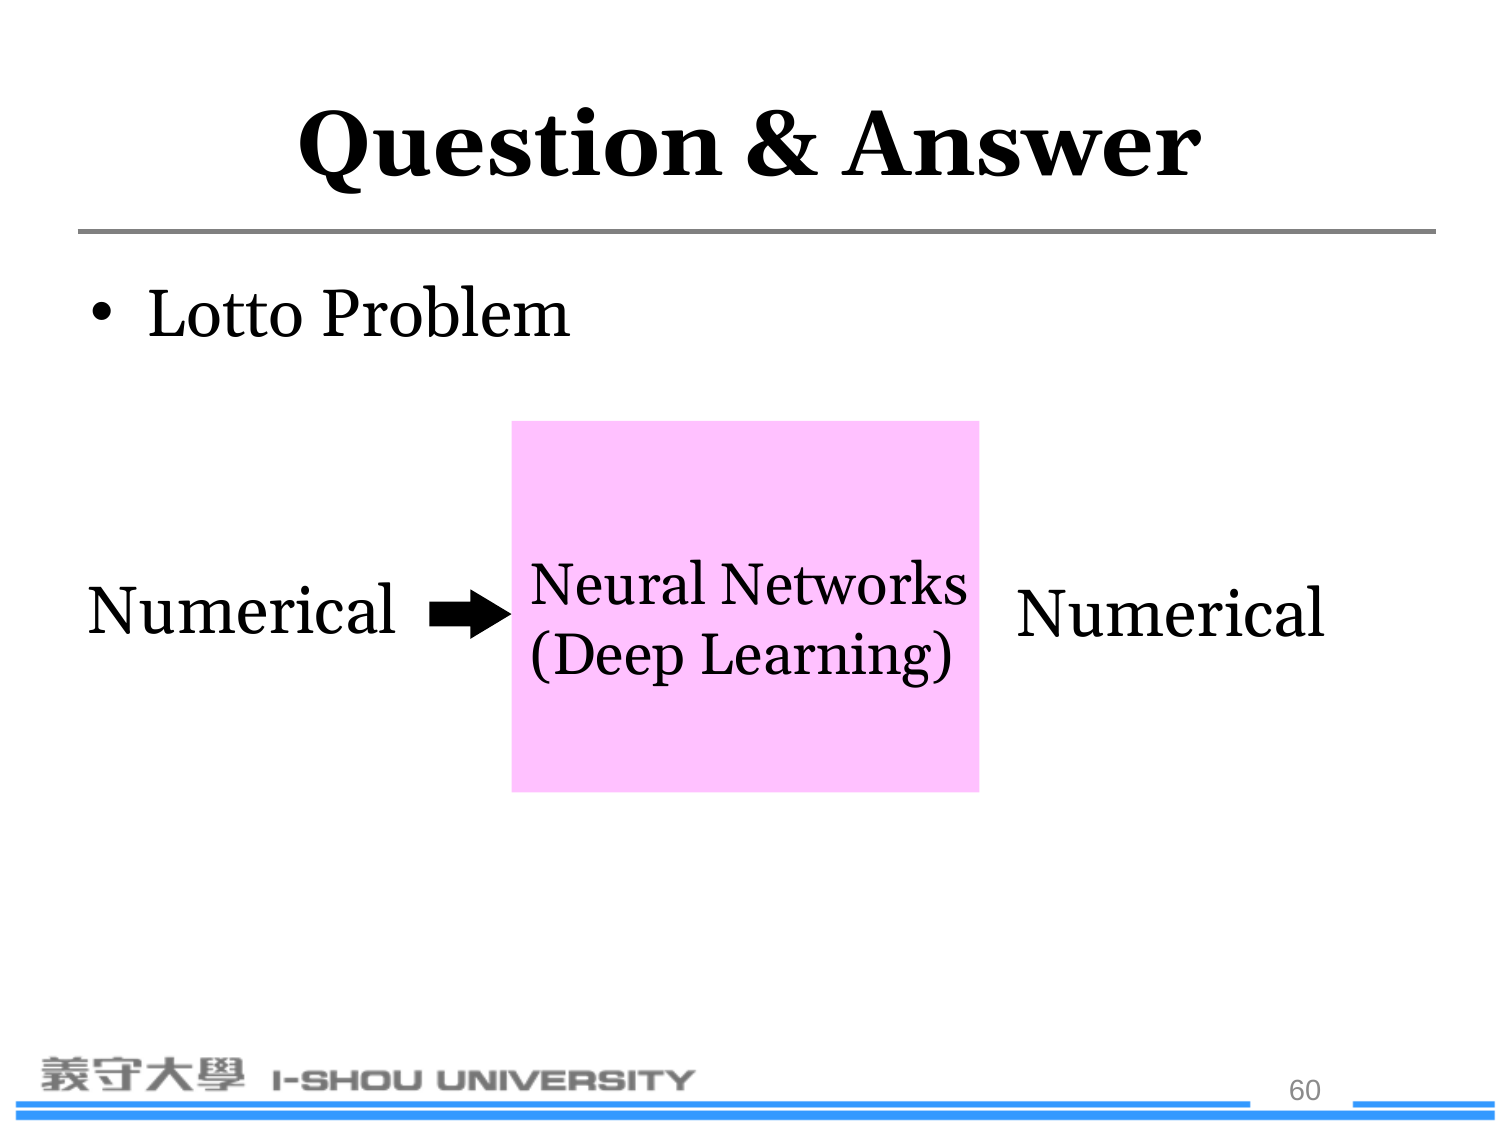

# Question & Answer
Lotto Problem

Neural Networks
(Deep Learning)
Numerical
Numerical